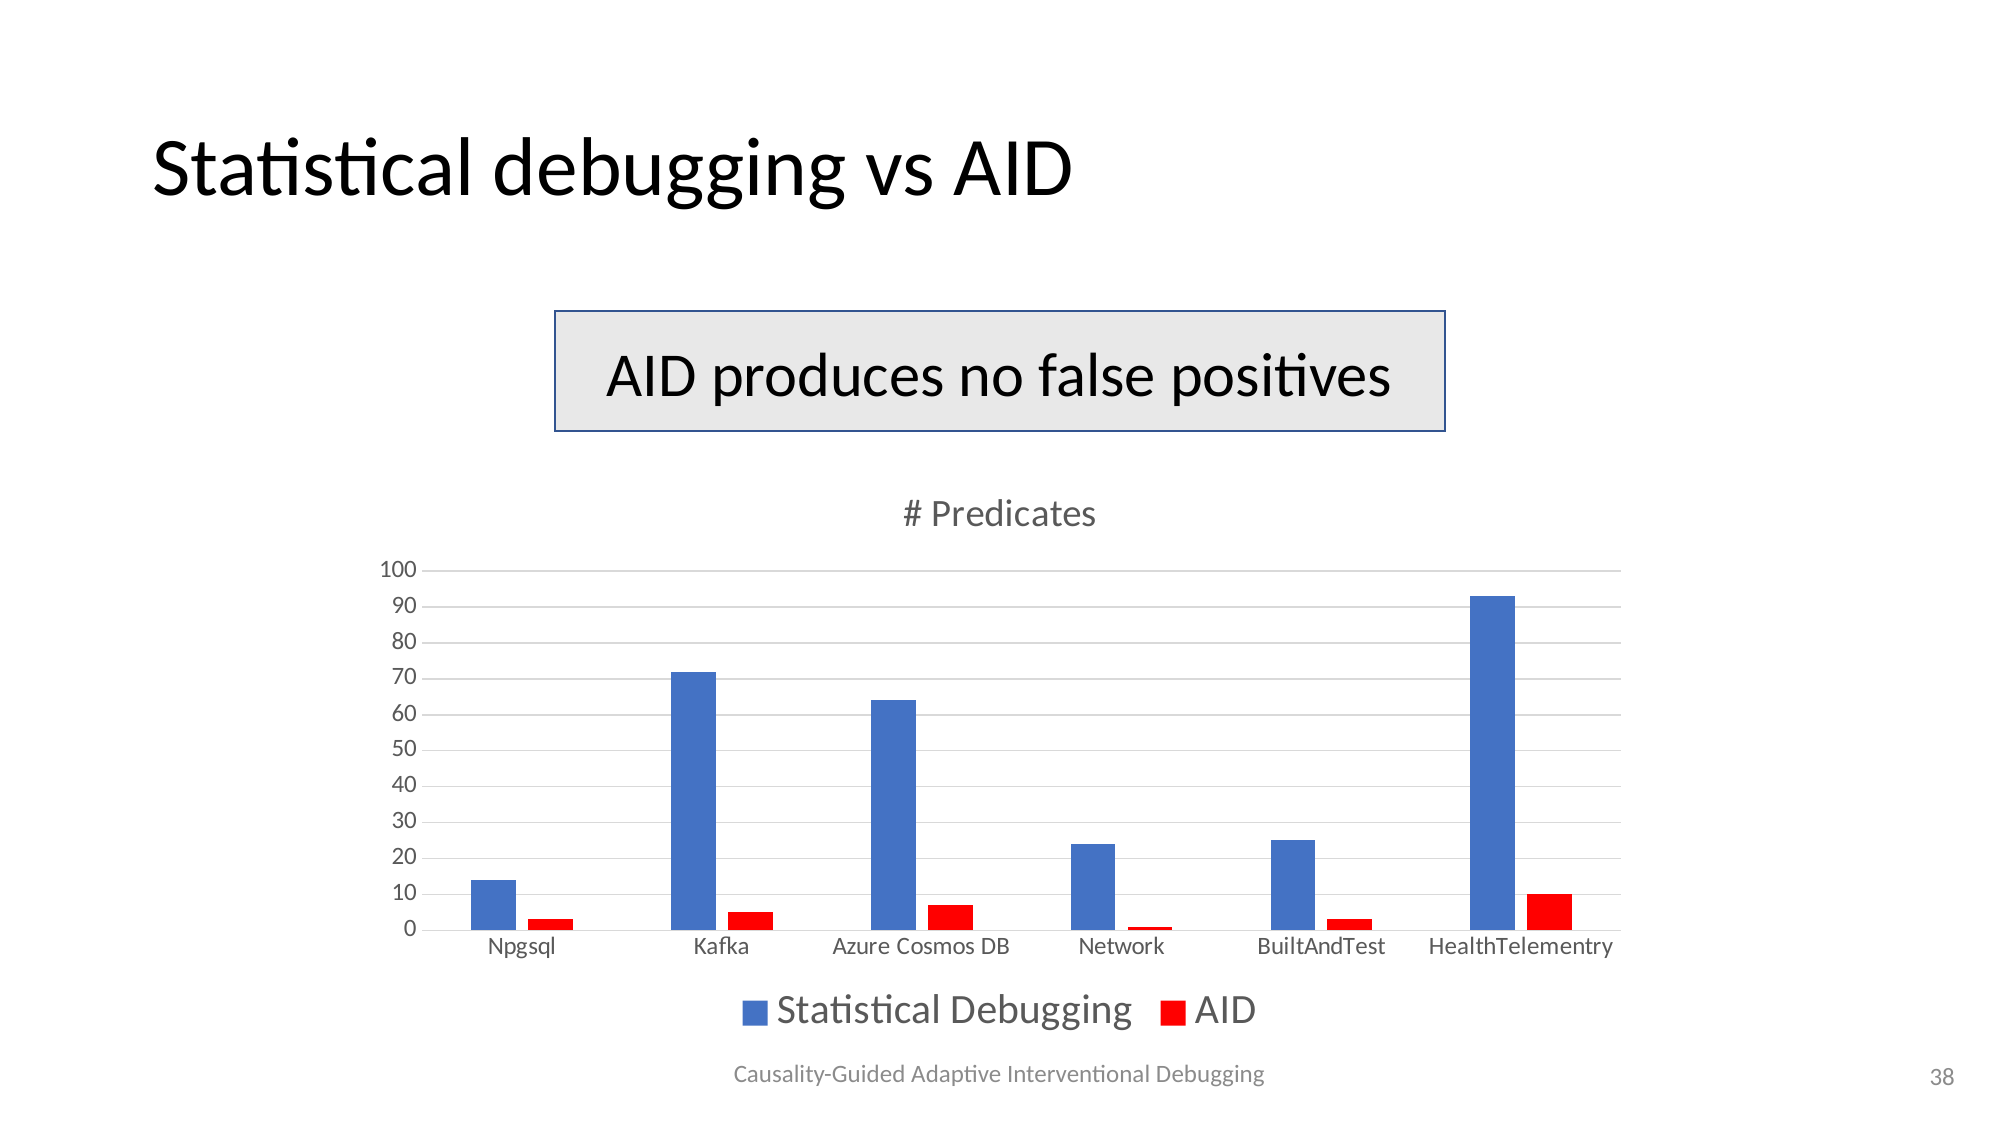

# Statistical debugging vs AID
AID produces no false positives

### Chart: # Predicates

| Category | Statistical Debugging | AID |
|---|---|---|
| Npgsql | 14.0 | 3.0 |
| Kafka | 72.0 | 5.0 |
| Azure Cosmos DB | 64.0 | 7.0 |
| Network | 24.0 | 1.0 |
| BuiltAndTest | 25.0 | 3.0 |
| HealthTelementry | 93.0 | 10.0 |
Causality-Guided Adaptive Interventional Debugging
38